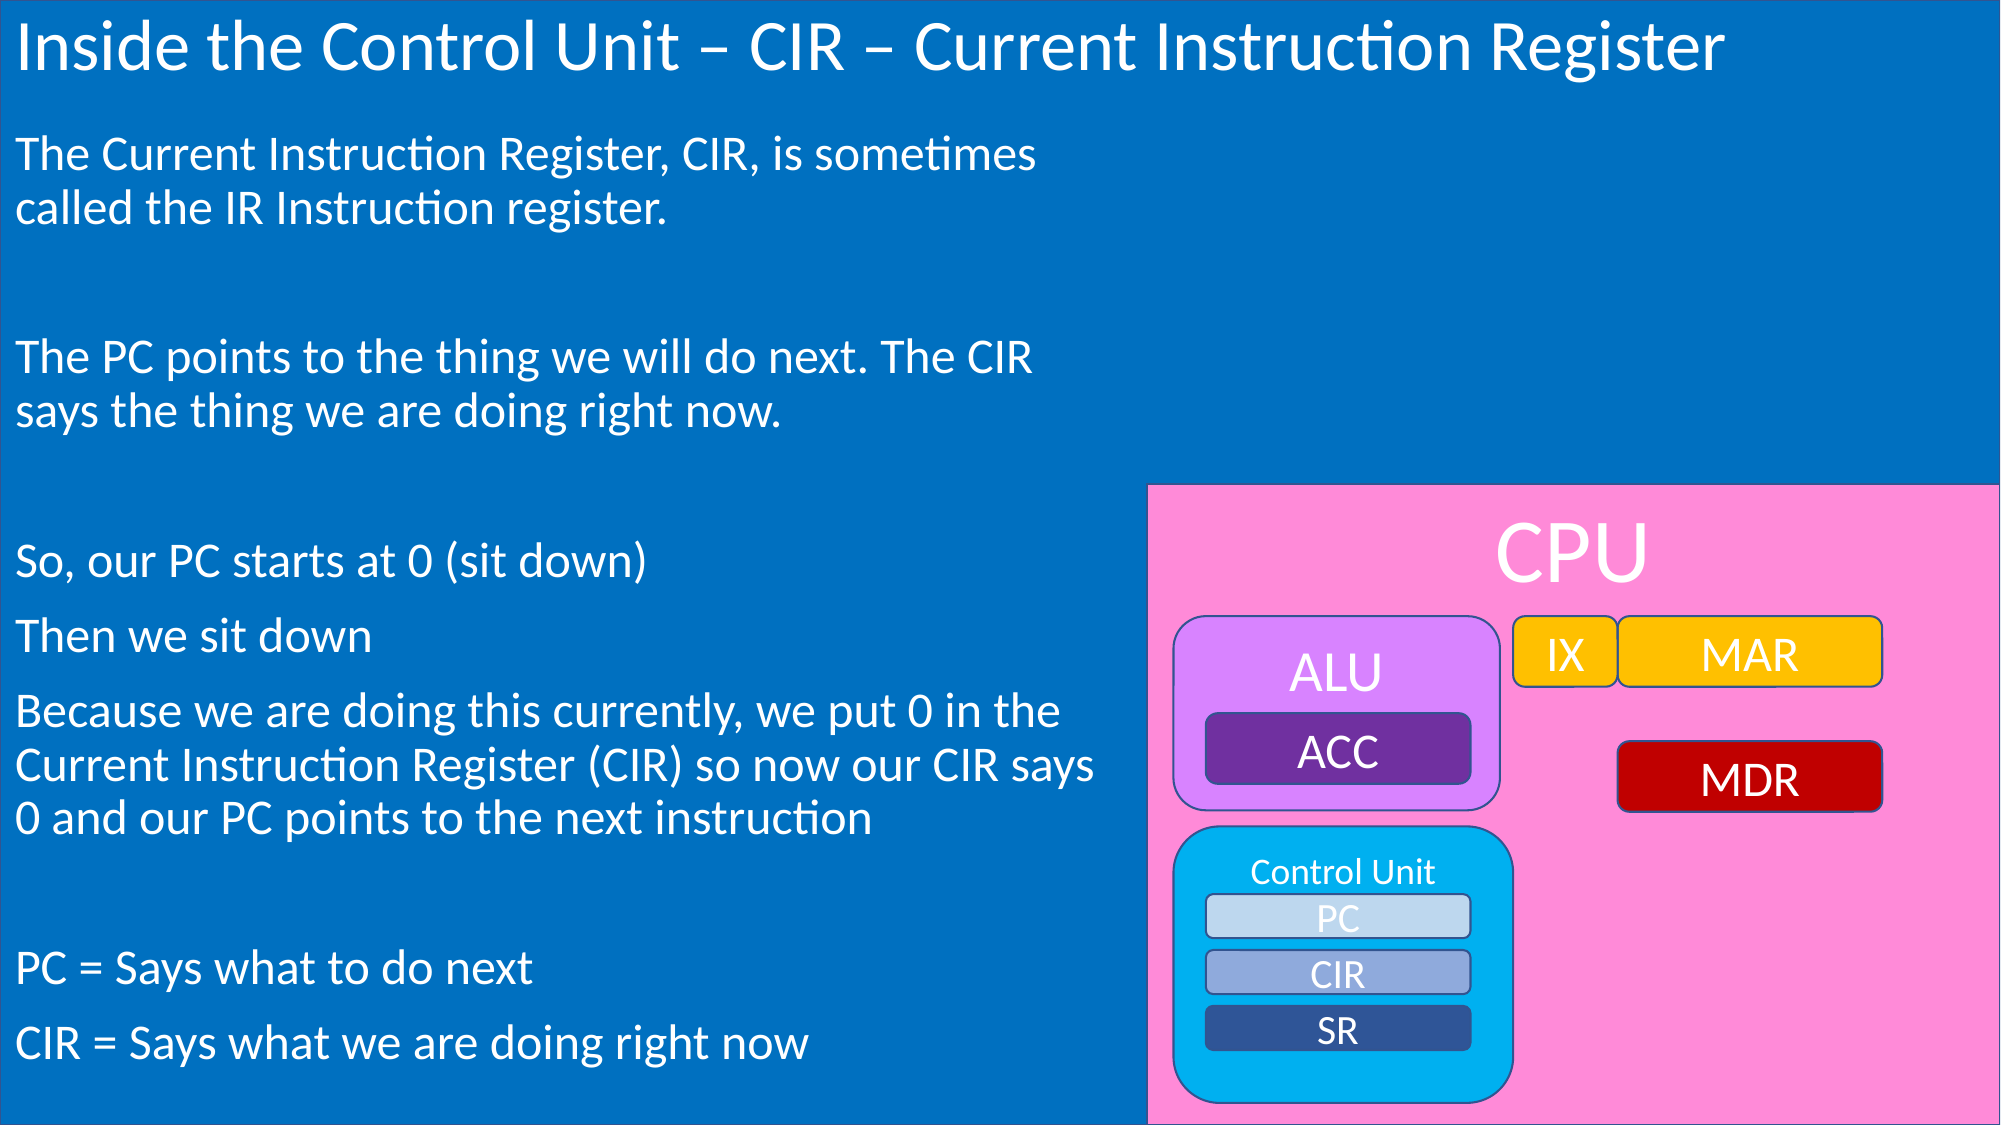

# Inside the Control Unit – CIR – Current Instruction Register
The Current Instruction Register, CIR, is sometimes called the IR Instruction register.

The PC points to the thing we will do next. The CIR says the thing we are doing right now.

So, our PC starts at 0 (sit down)
Then we sit down
Because we are doing this currently, we put 0 in the Current Instruction Register (CIR) so now our CIR says 0 and our PC points to the next instruction

PC = Says what to do next
CIR = Says what we are doing right now
CPU
ALU
IX
MAR
ACC
MDR
Control Unit
PC
CIR
SR